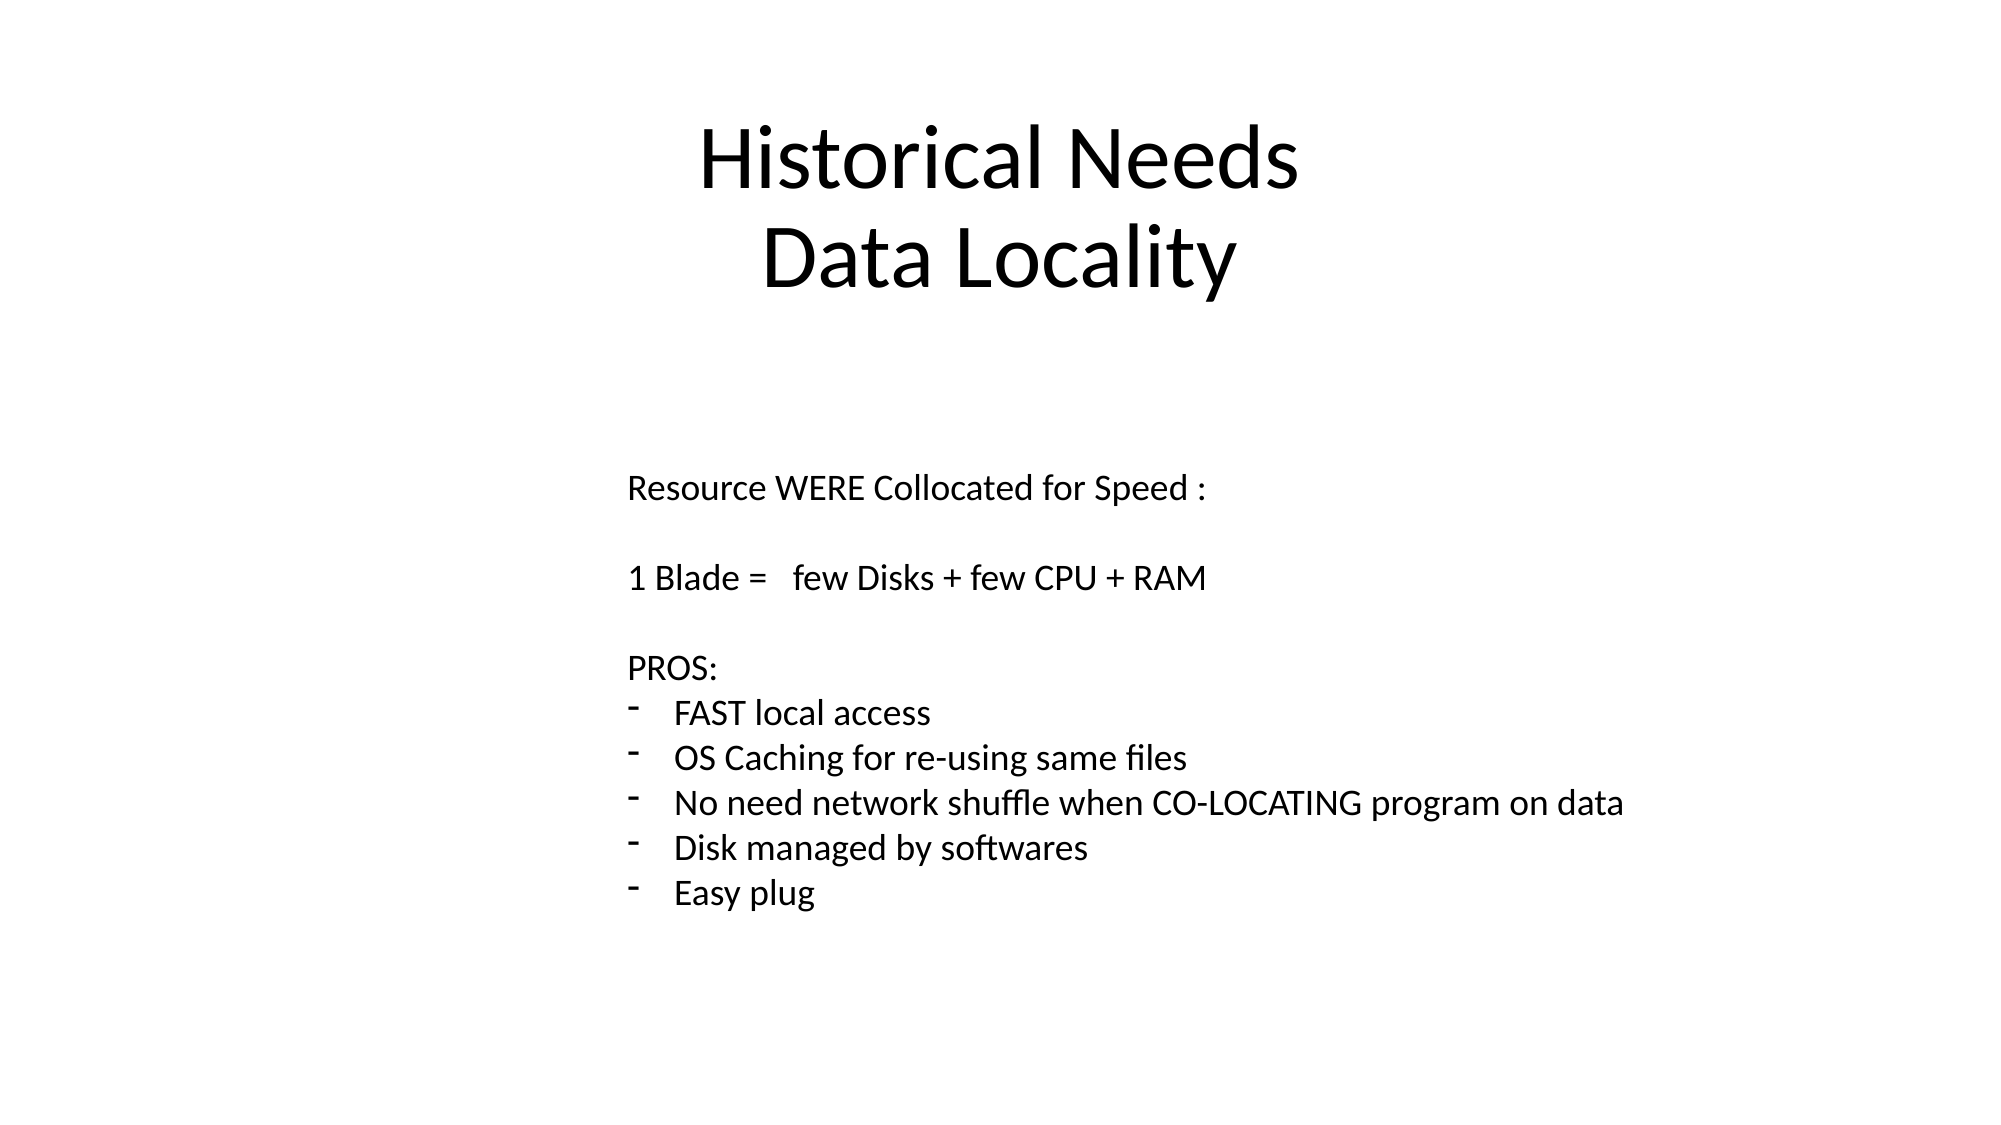

# Historical Needs Data Locality
Resource WERE Collocated for Speed :

1 Blade =   few Disks + few CPU + RAM

PROS:
FAST local access
OS Caching for re-using same files
No need network shuffle when CO-LOCATING program on data
Disk managed by softwares
Easy plug